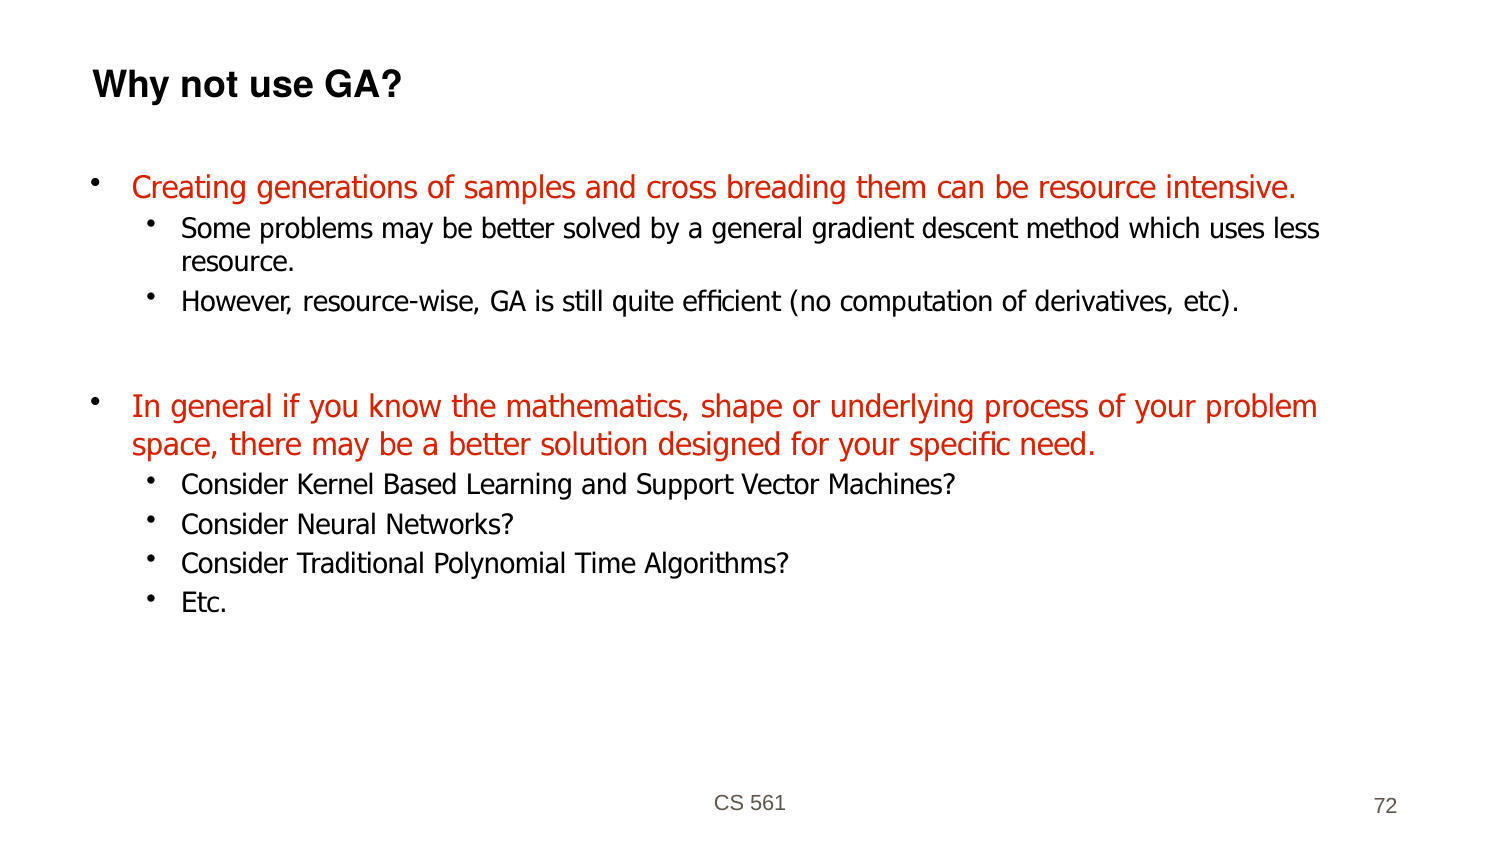

# Why not use GA?
Creating generations of samples and cross breading them can be resource intensive.
Some problems may be better solved by a general gradient descent method which uses less resource.
However, resource-wise, GA is still quite efficient (no computation of derivatives, etc).

In general if you know the mathematics, shape or underlying process of your problem space, there may be a better solution designed for your specific need.
Consider Kernel Based Learning and Support Vector Machines?
Consider Neural Networks?
Consider Traditional Polynomial Time Algorithms?
Etc.

CS 561
72